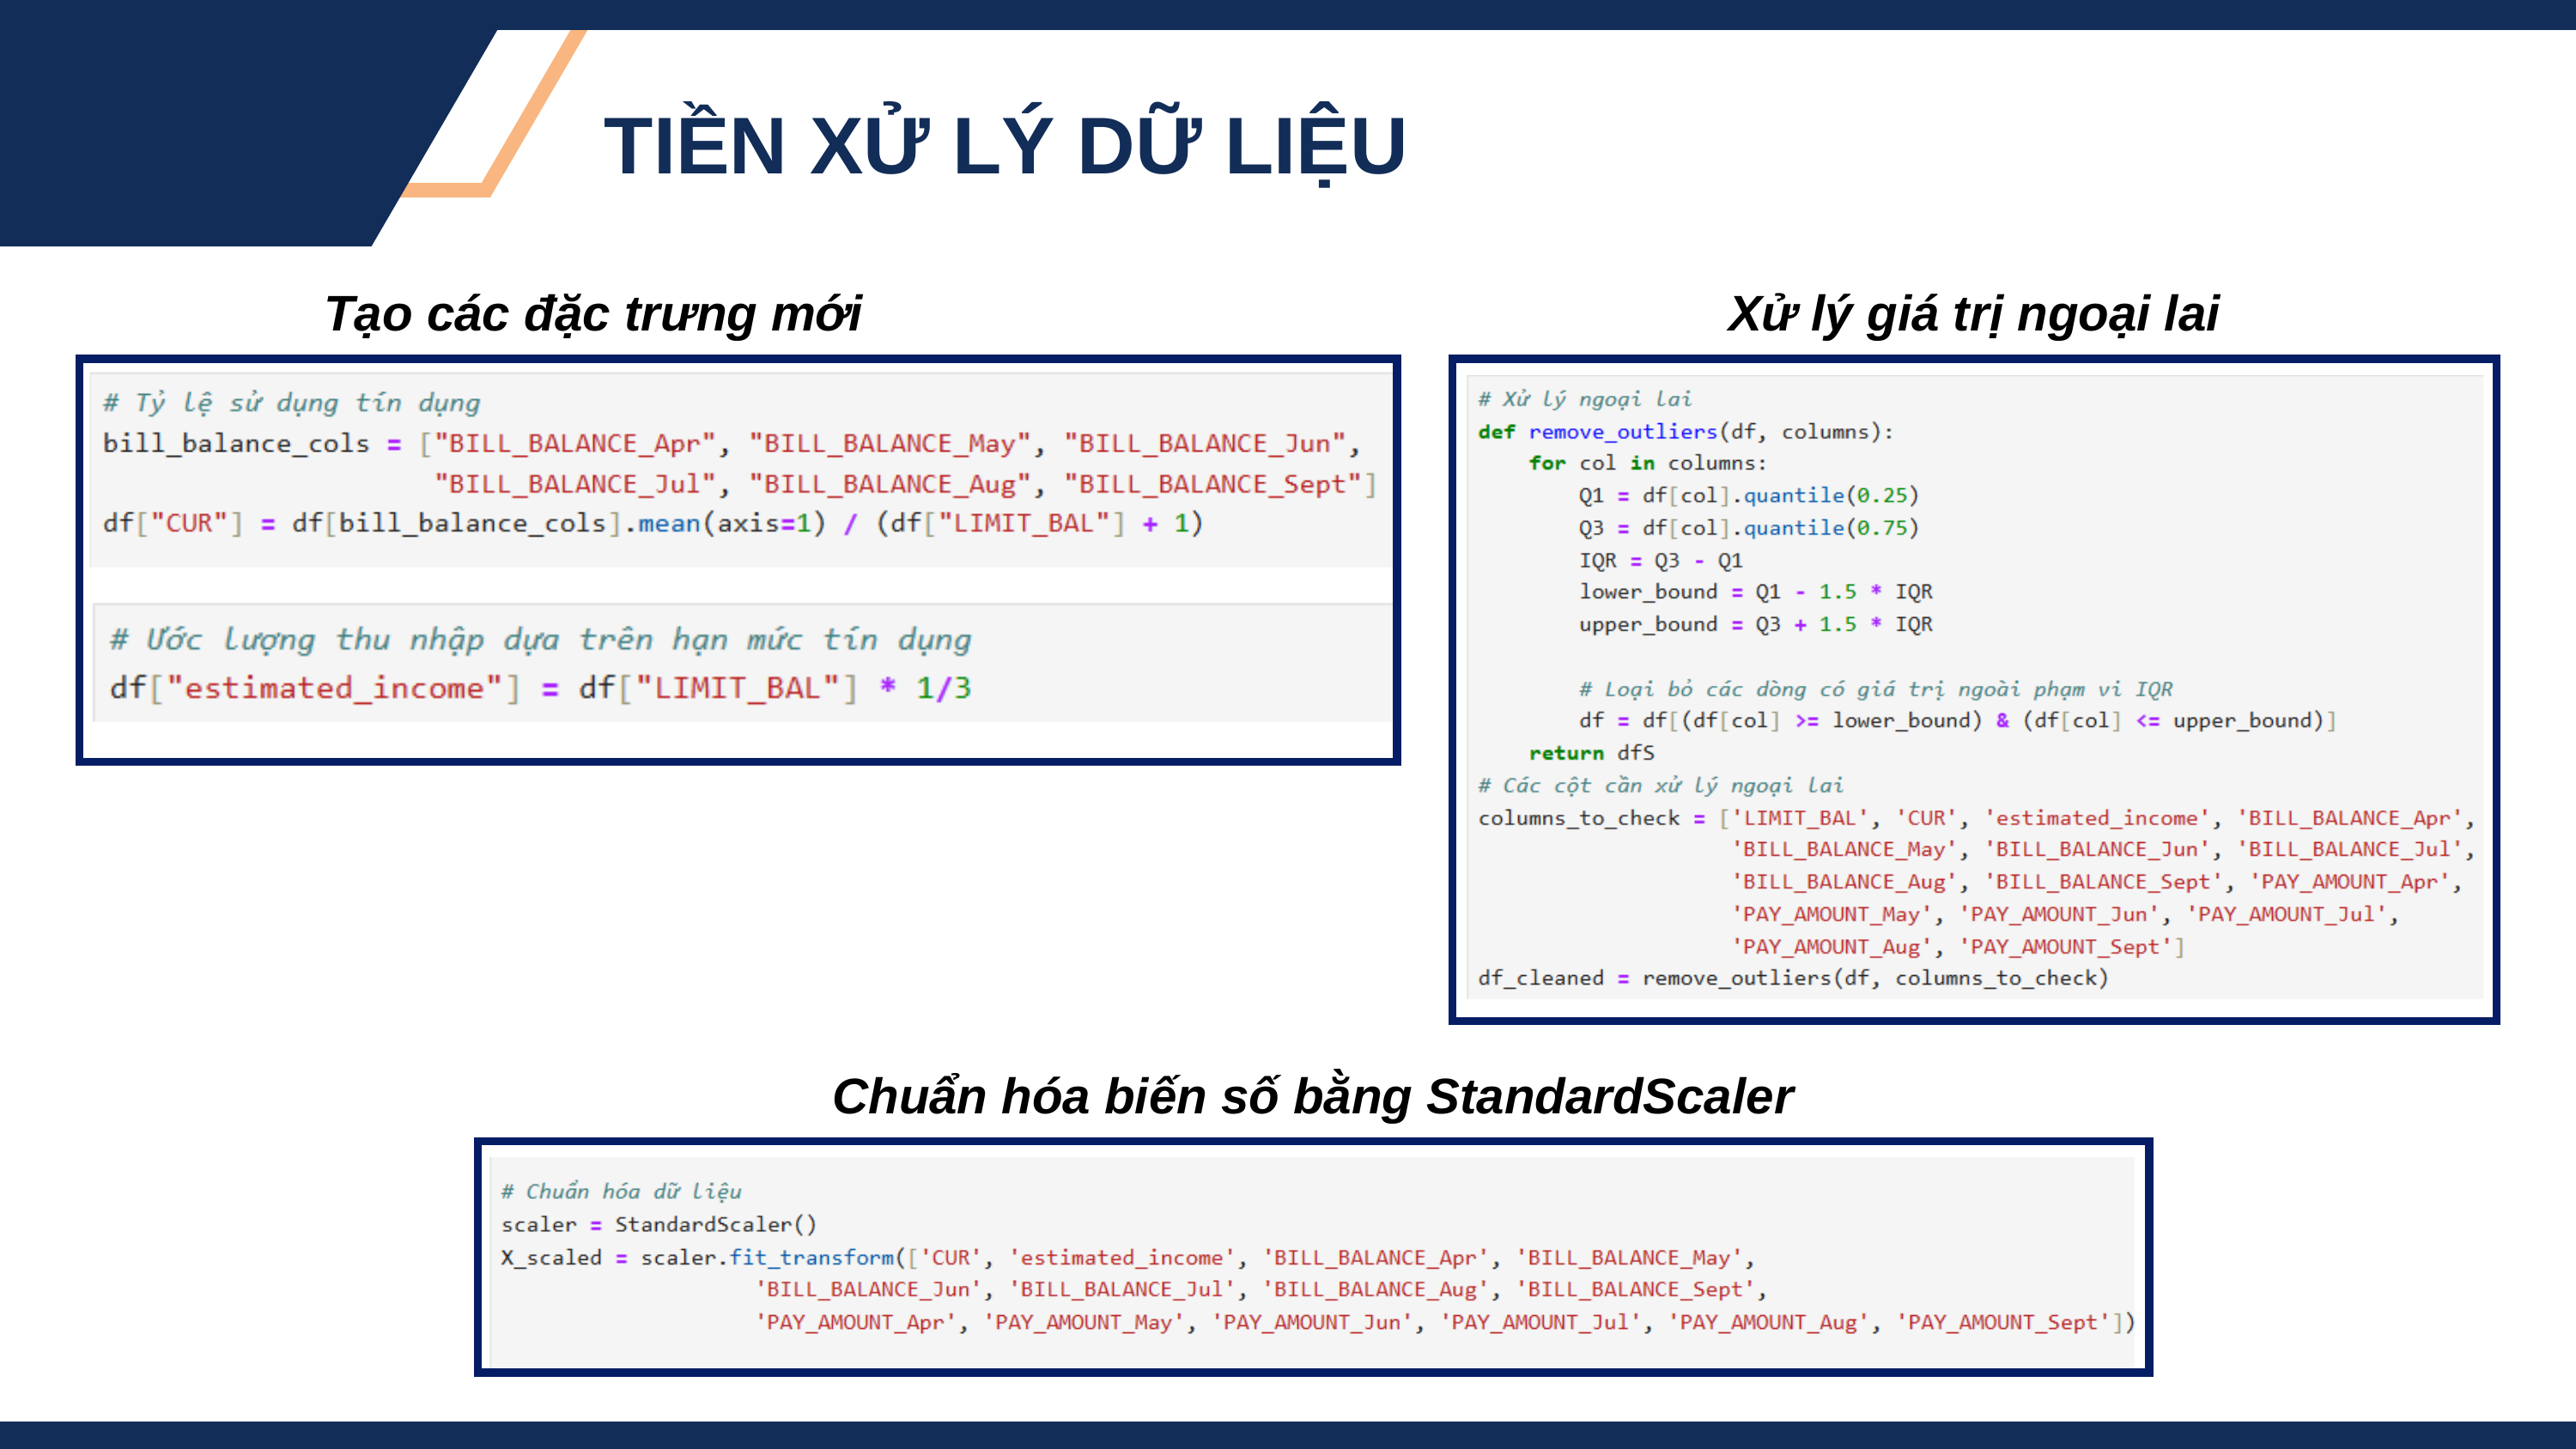

TIỀN XỬ LÝ DỮ LIỆU
Tạo các đặc trưng mới
Xử lý giá trị ngoại lai

Chuẩn hóa biến số bằng StandardScaler